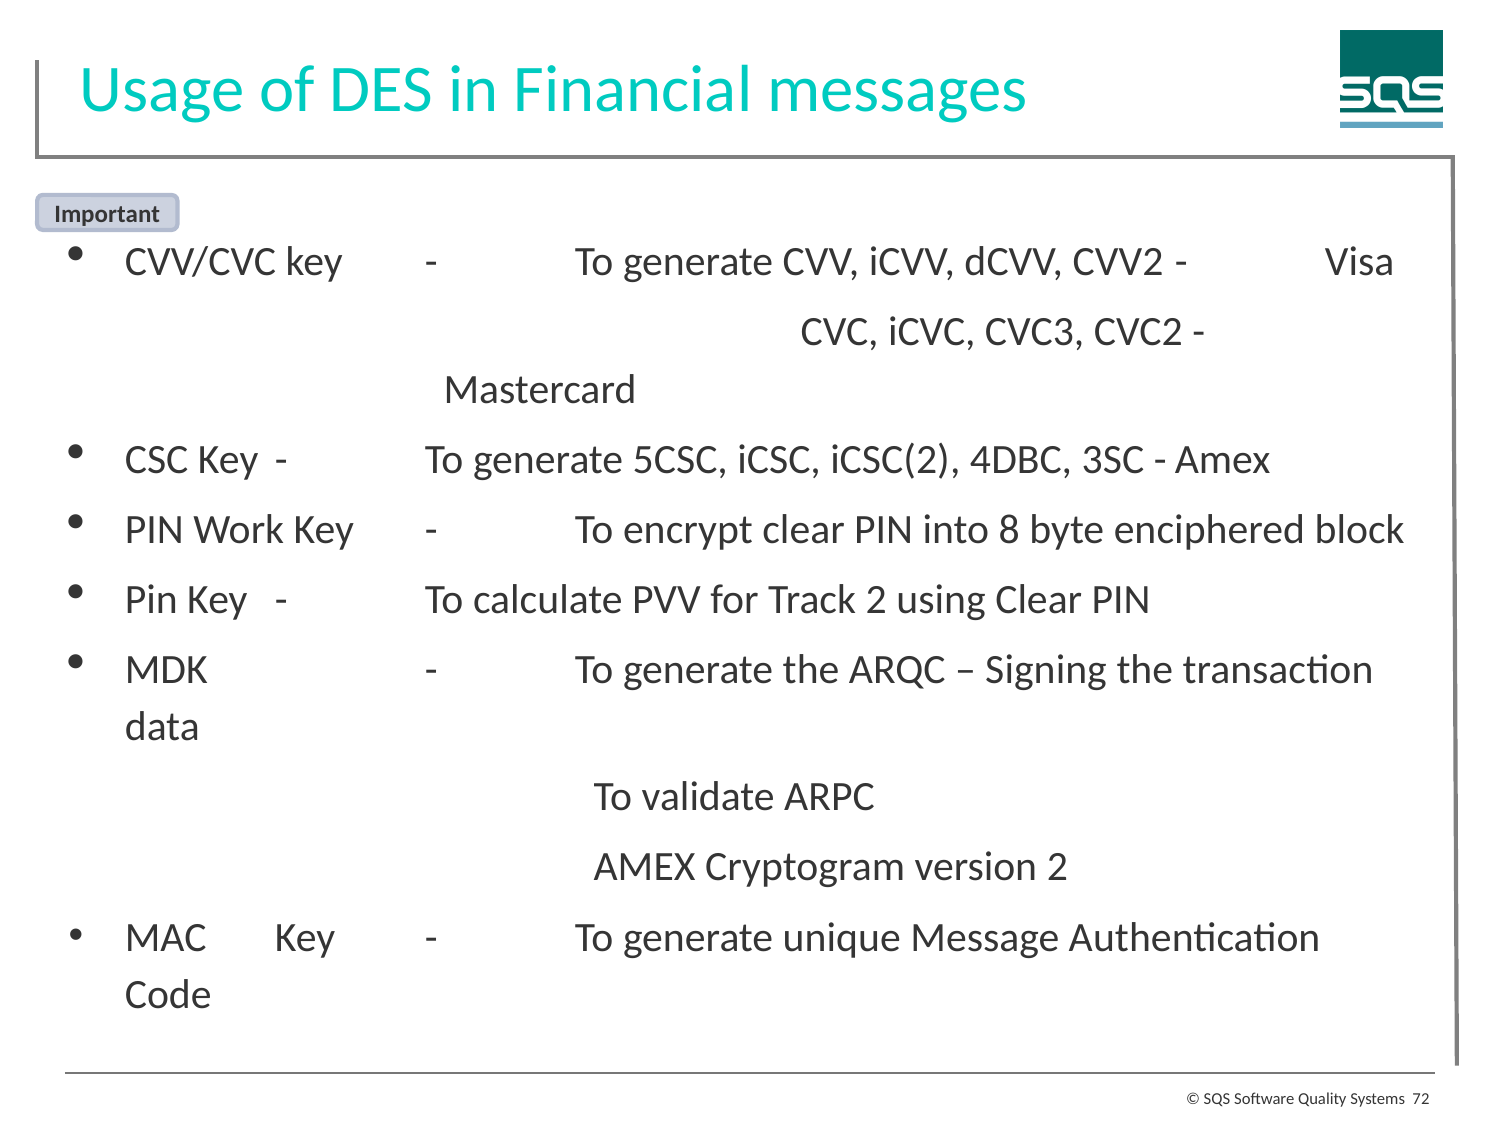

Usage of DES in Financial messages
Important
CVV/CVC key 	-	To generate CVV, iCVV, dCVV, CVV2 	-	Visa
		      CVC, iCVC, CVC3, CVC2 -	Mastercard
CSC Key	-	To generate 5CSC, iCSC, iCSC(2), 4DBC, 3SC -	Amex
PIN Work Key	-	To encrypt clear PIN into 8 byte enciphered block
Pin Key	-	To calculate PVV for Track 2 using Clear PIN
MDK		-	To generate the ARQC – Signing the transaction data
	To validate ARPC
	AMEX Cryptogram version 2
MAC	Key	-	To generate unique Message Authentication Code
72
© SQS Software Quality Systems